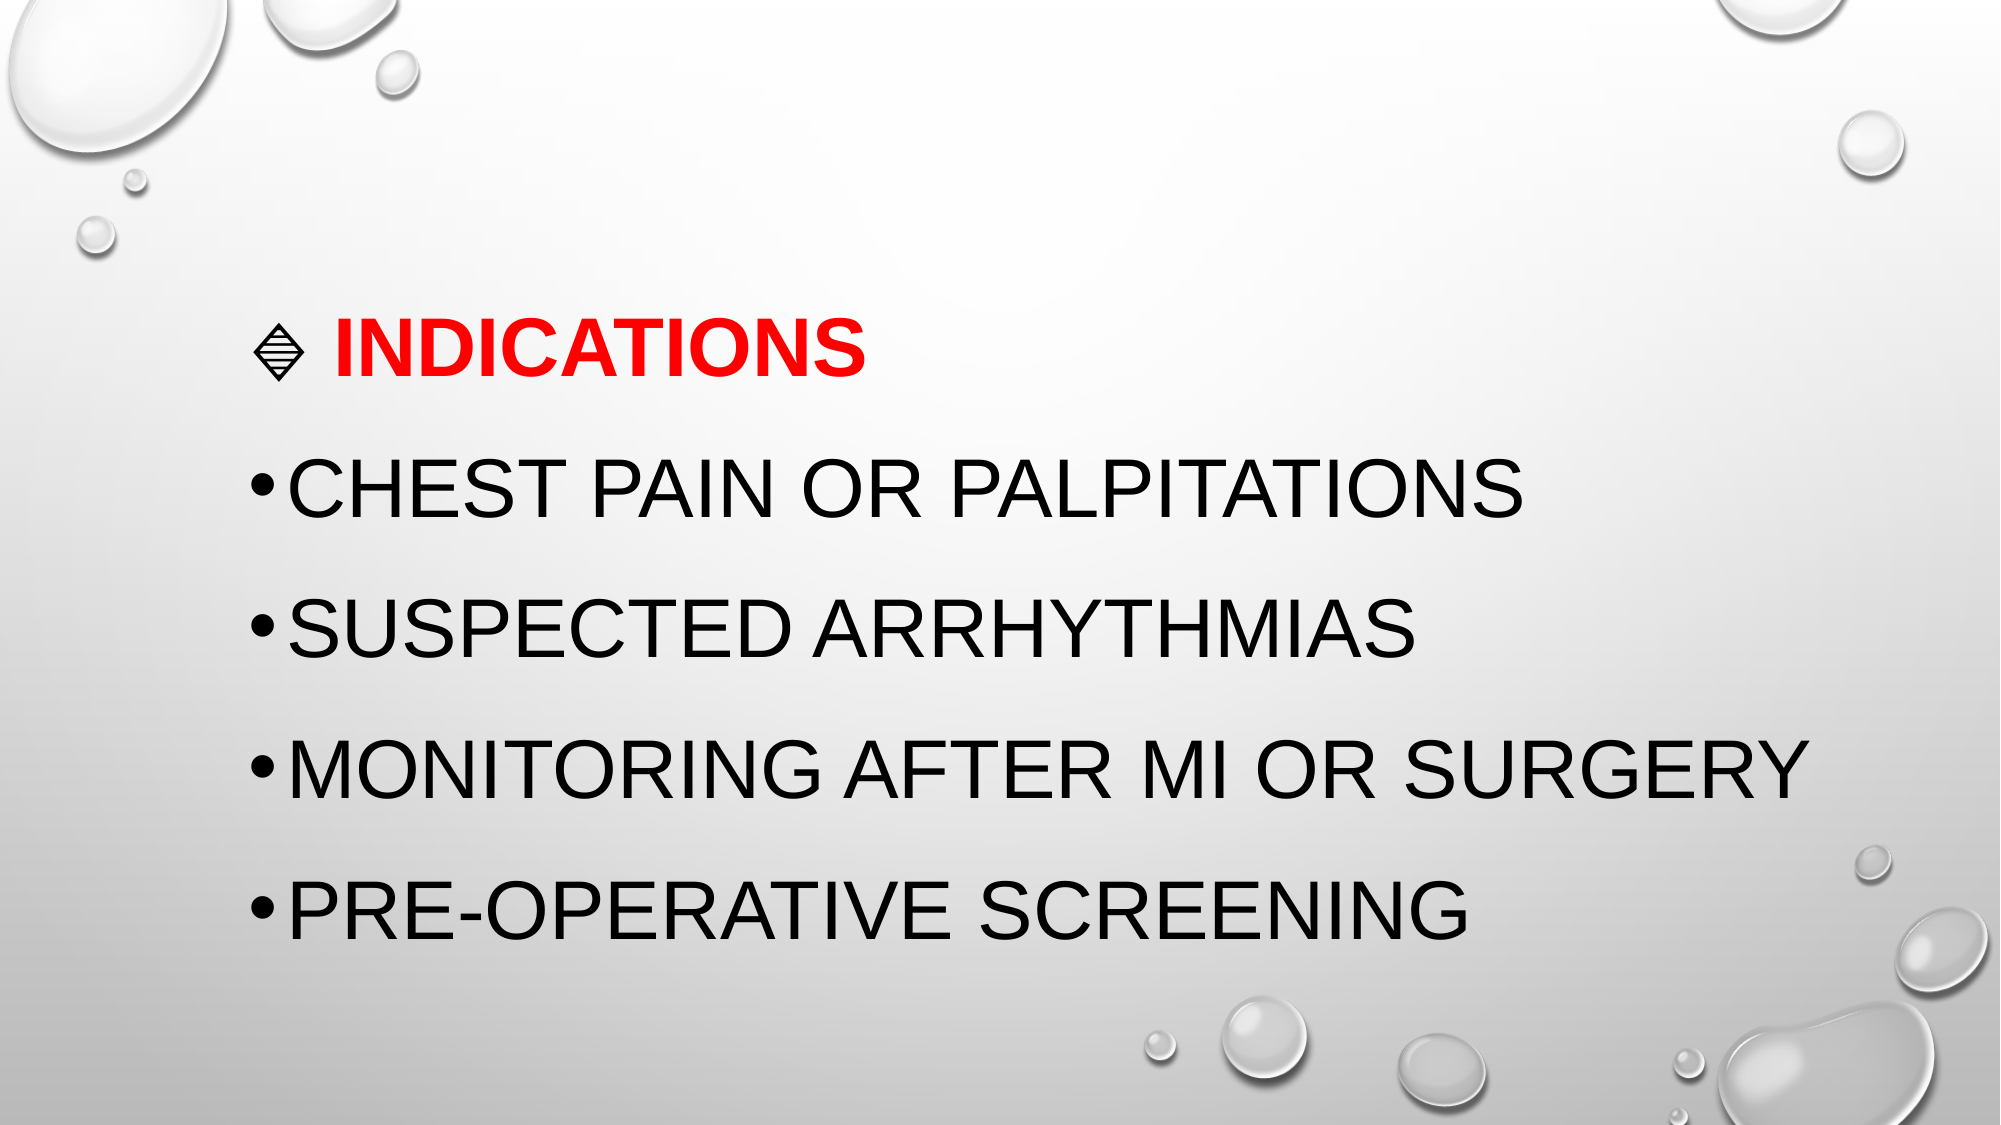

🔹 Indications
Chest pain or palpitations
Suspected arrhythmias
Monitoring after MI or surgery
Pre-operative screening